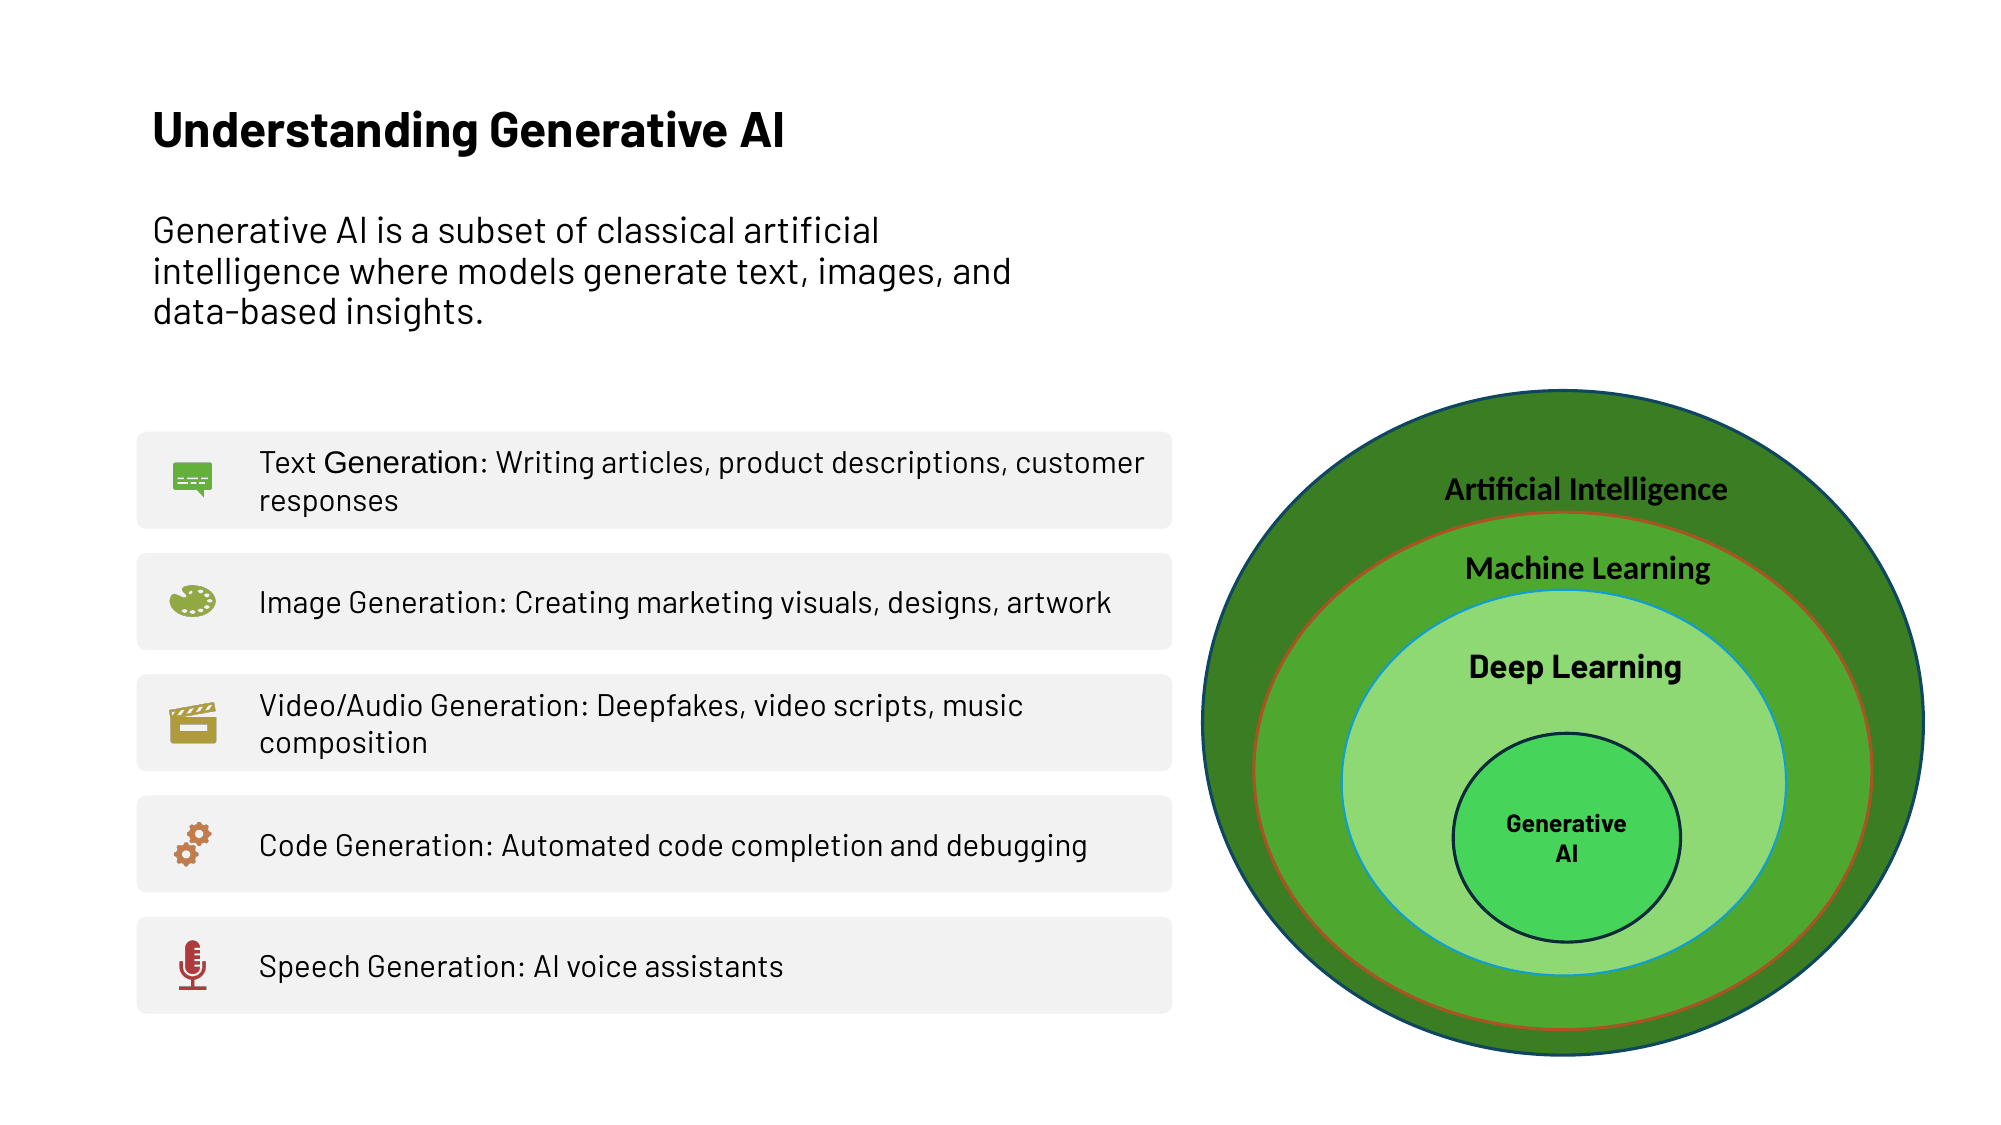

# Understanding Generative AI
Generative AI is a subset of classical artificial intelligence where models generate text, images, and data-based insights.

Artificial Intelligence

Machine Learning
D
Text Generation: Writing articles, product descriptions, customer responses
Image Generation: Creating marketing visuals, designs, artwork
Video/Audio Generation: Deepfakes, video scripts, music composition
Code Generation: Automated code completion and debugging
Speech Generation: AI voice assistants
Deep Learning
Generative AI